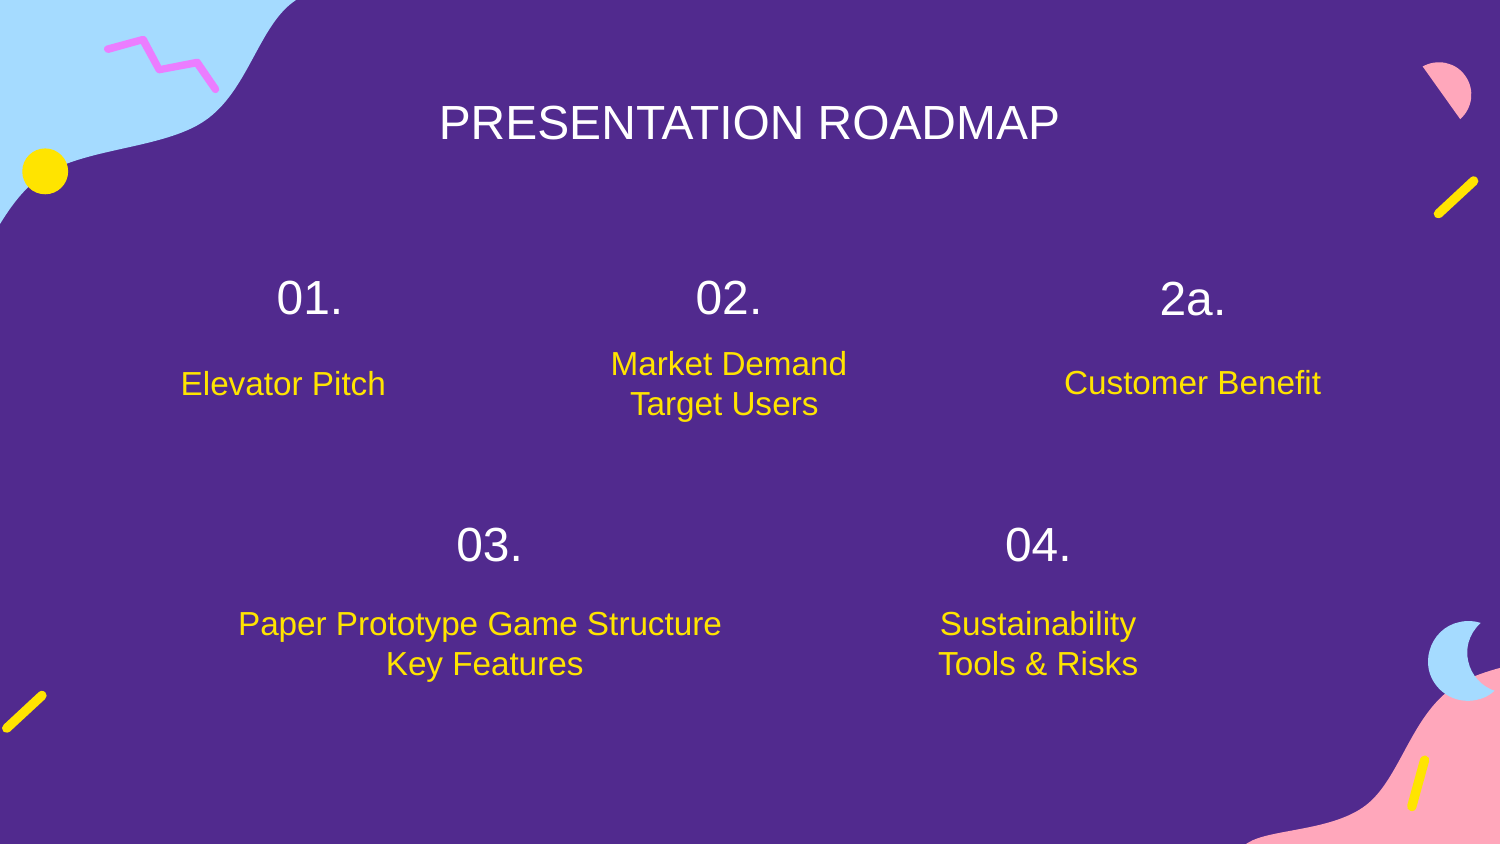

PRESENTATION ROADMAP
01.
02.
2a.
Customer Benefit
# Elevator Pitch
Market Demand
Target Users
03.
04.
Paper Prototype Game Structure
 Key Features
Sustainability
Tools & Risks